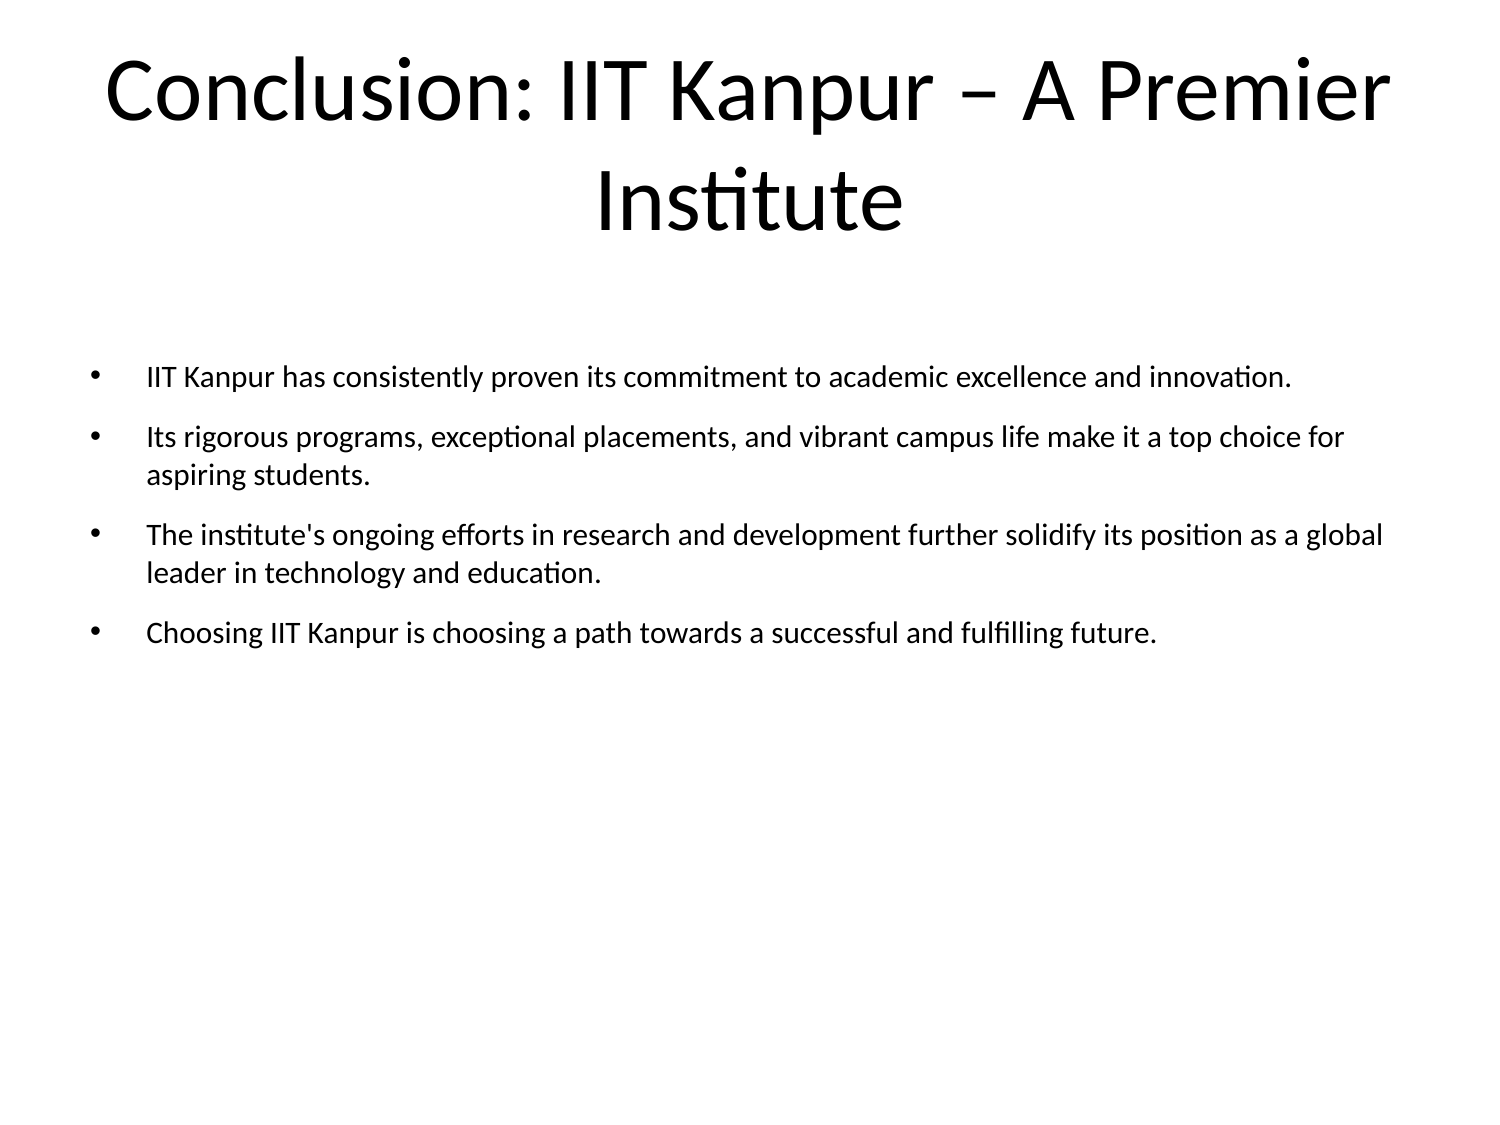

# Conclusion: IIT Kanpur – A Premier Institute

IIT Kanpur has consistently proven its commitment to academic excellence and innovation.
Its rigorous programs, exceptional placements, and vibrant campus life make it a top choice for aspiring students.
The institute's ongoing efforts in research and development further solidify its position as a global leader in technology and education.
Choosing IIT Kanpur is choosing a path towards a successful and fulfilling future.